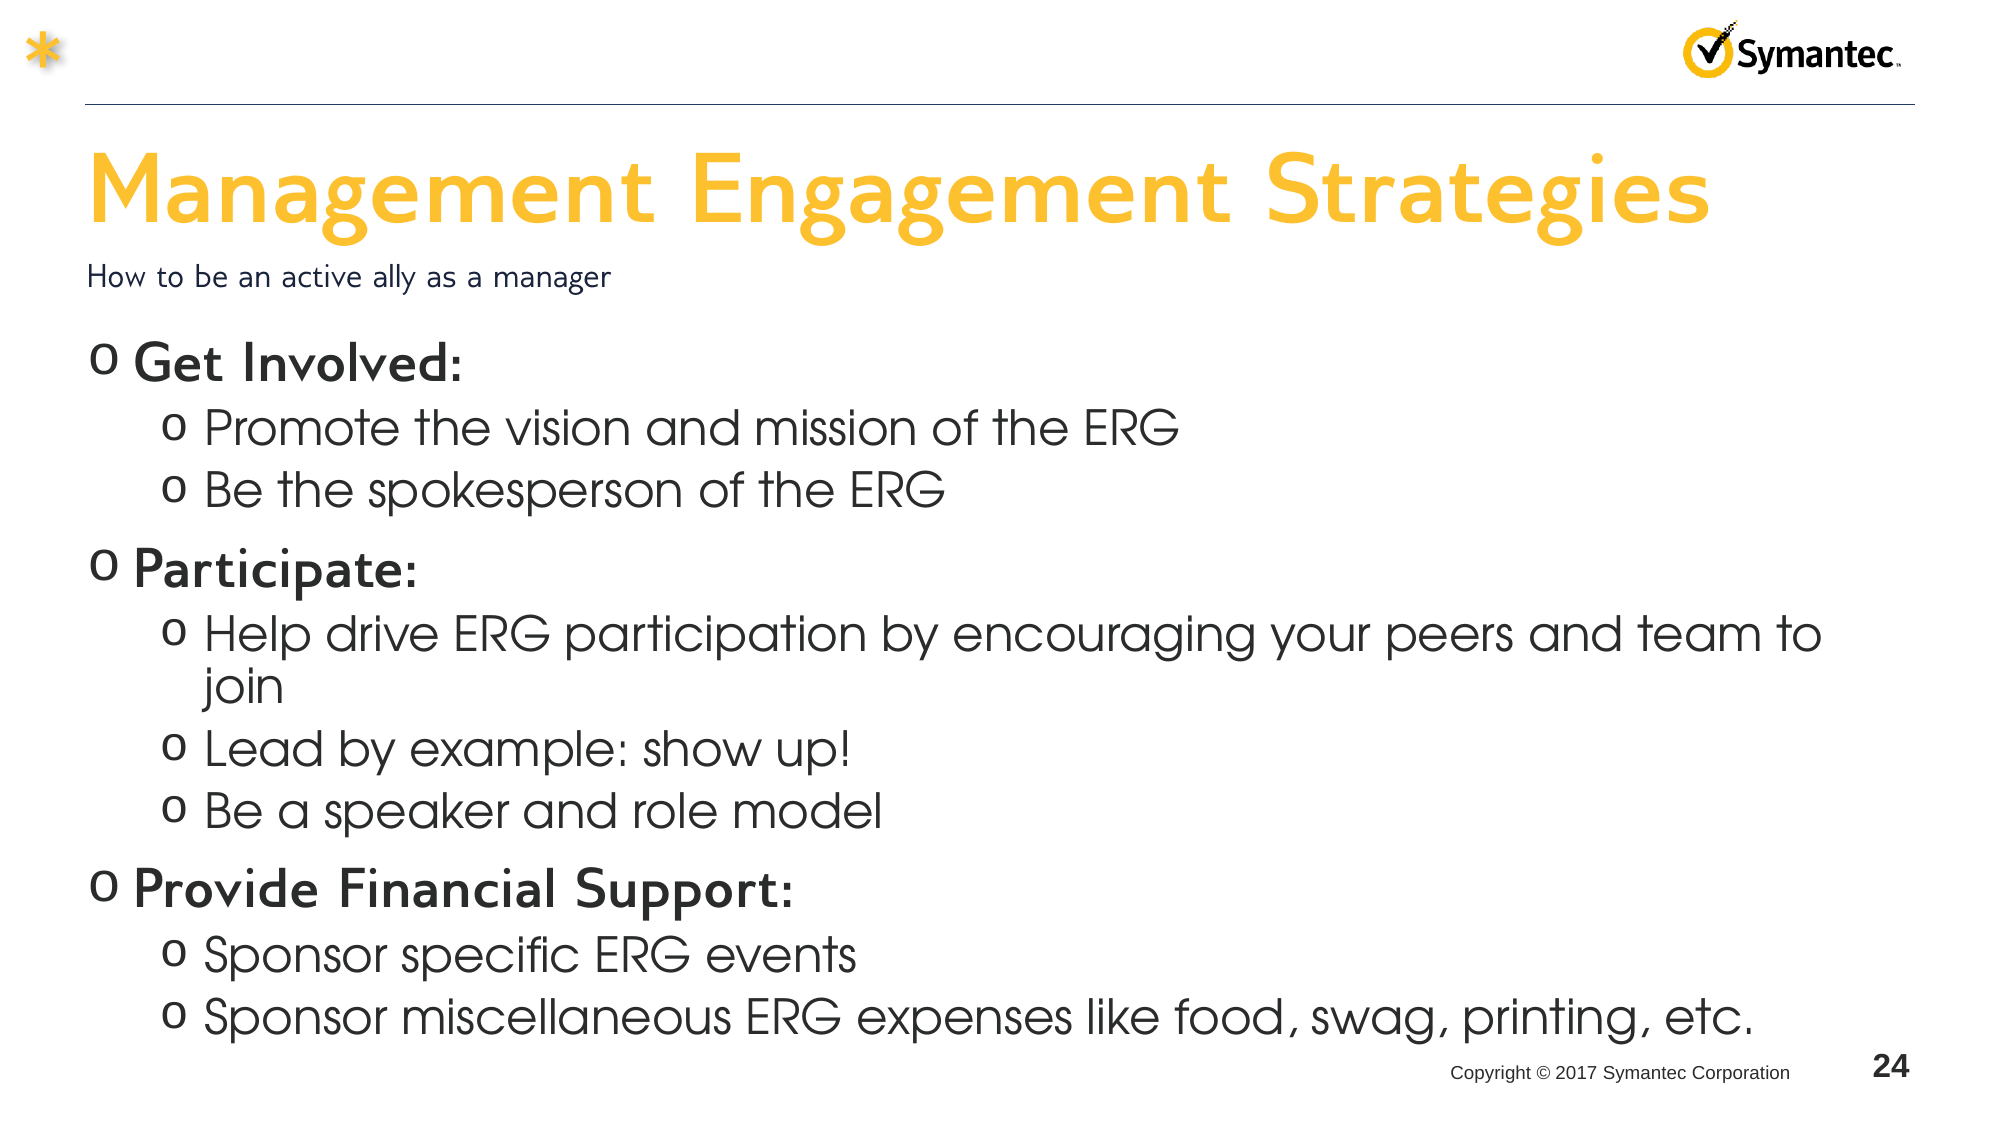

*

# Management Engagement Strategies
How to be an active ally as a manager
Get Involved:
Promote the vision and mission of the ERG
Be the spokesperson of the ERG
Participate:
Help drive ERG participation by encouraging your peers and team to join
Lead by example: show up!
Be a speaker and role model
Provide Financial Support:
Sponsor specific ERG events
Sponsor miscellaneous ERG expenses like food, swag, printing, etc.